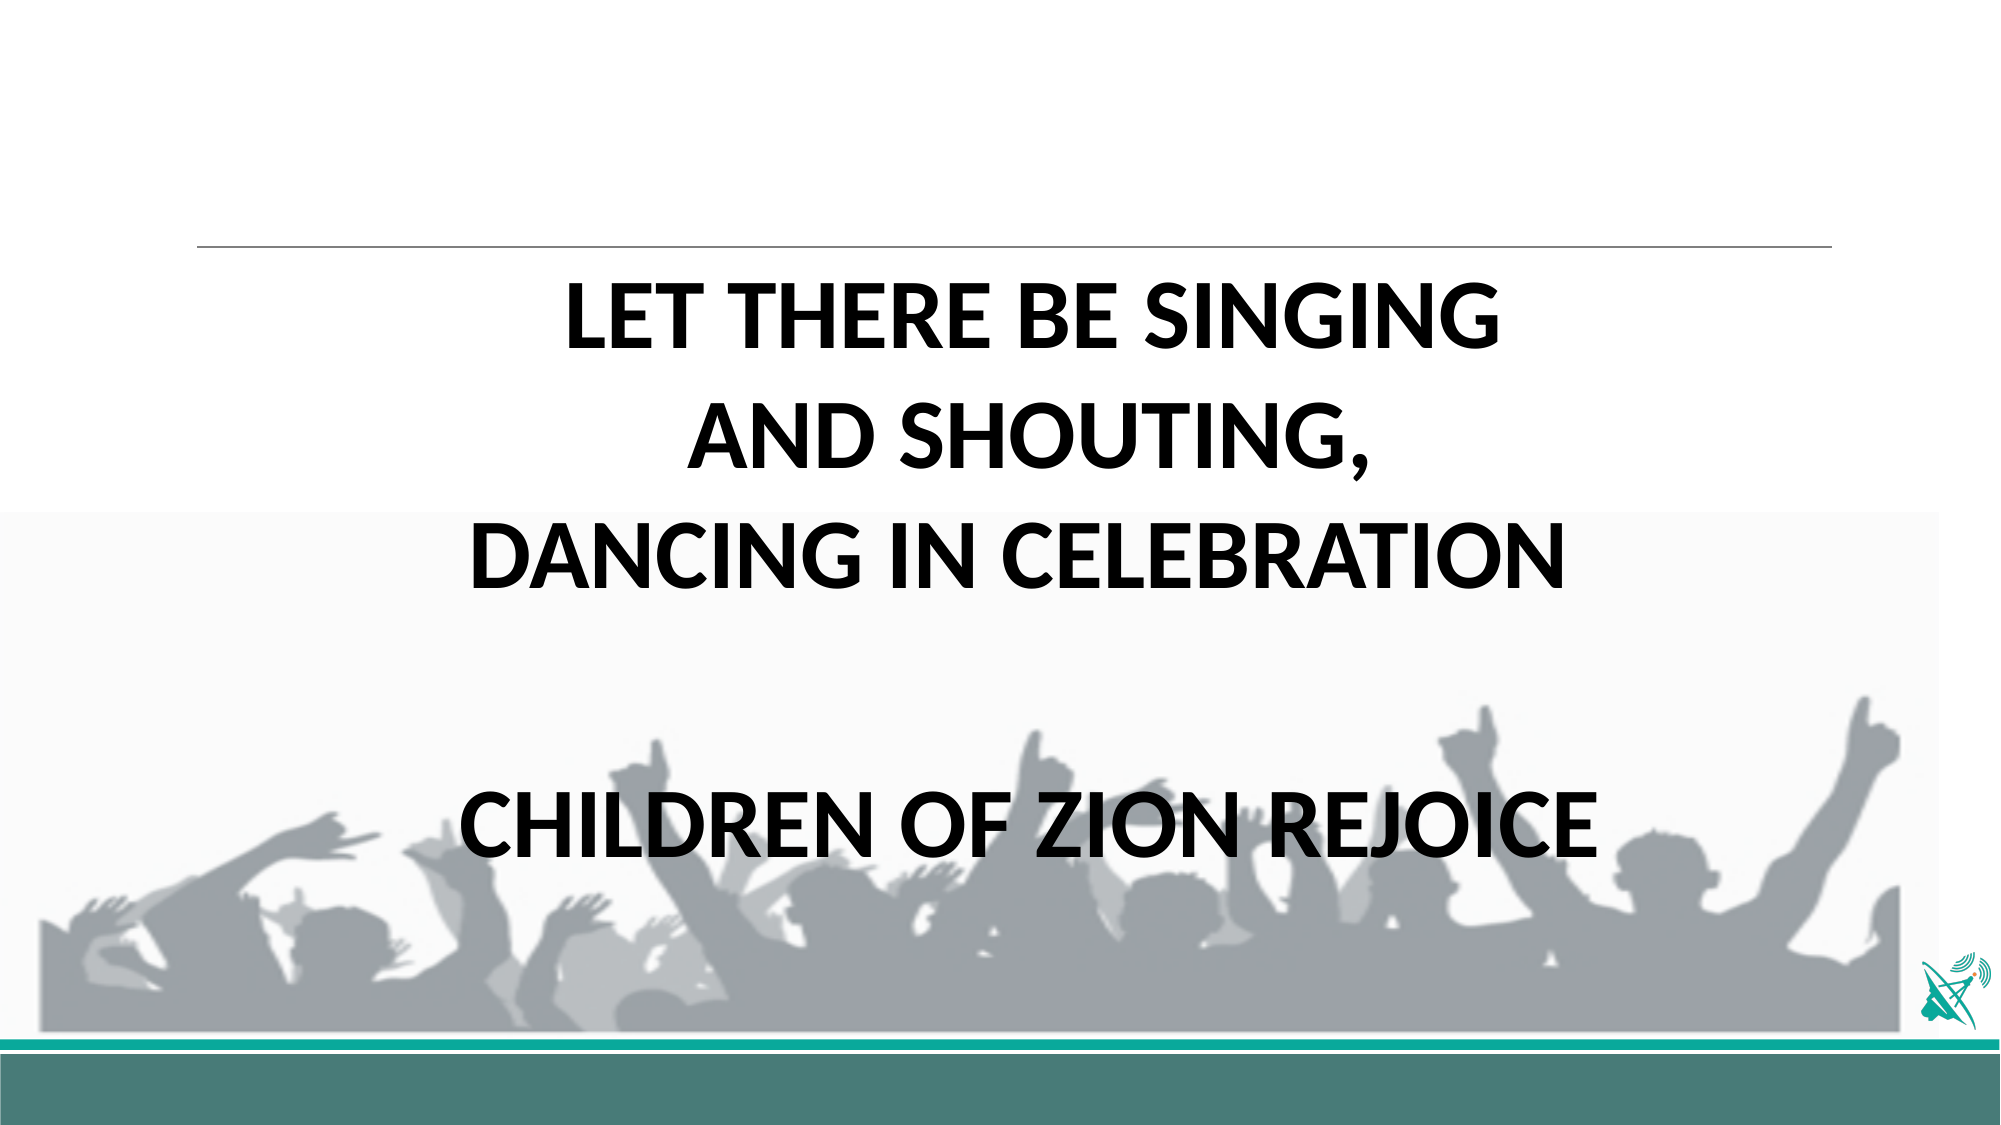

LET THERE BE SINGING
 AND SHOUTING,
DANCING IN CELEBRATION
CHILDREN OF ZION REJOICE